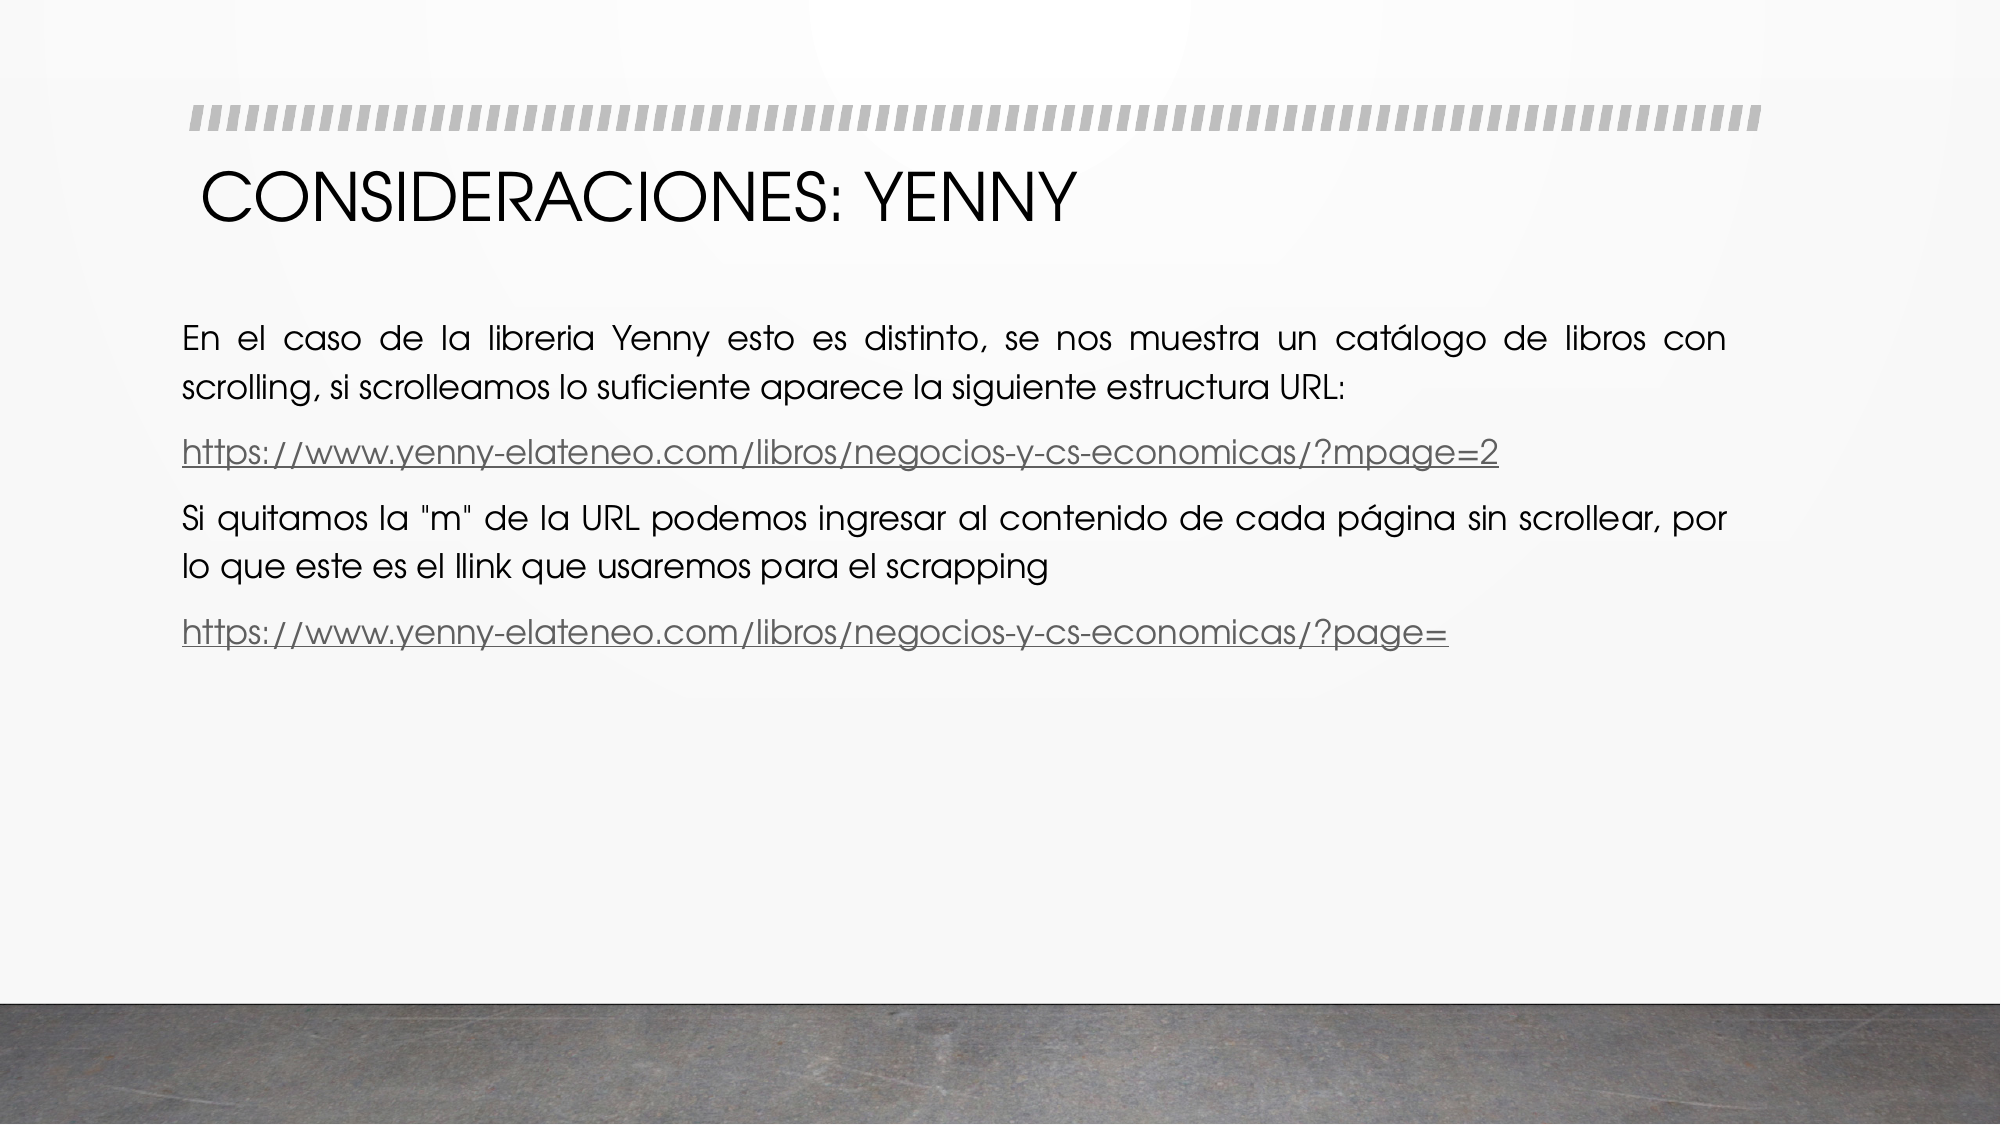

# CONSIDERACIONES: YENNY
En el caso de la libreria Yenny esto es distinto, se nos muestra un catálogo de libros con scrolling, si scrolleamos lo suficiente aparece la siguiente estructura URL:
https://www.yenny-elateneo.com/libros/negocios-y-cs-economicas/?mpage=2
Si quitamos la "m" de la URL podemos ingresar al contenido de cada página sin scrollear, por lo que este es el llink que usaremos para el scrapping
https://www.yenny-elateneo.com/libros/negocios-y-cs-economicas/?page=